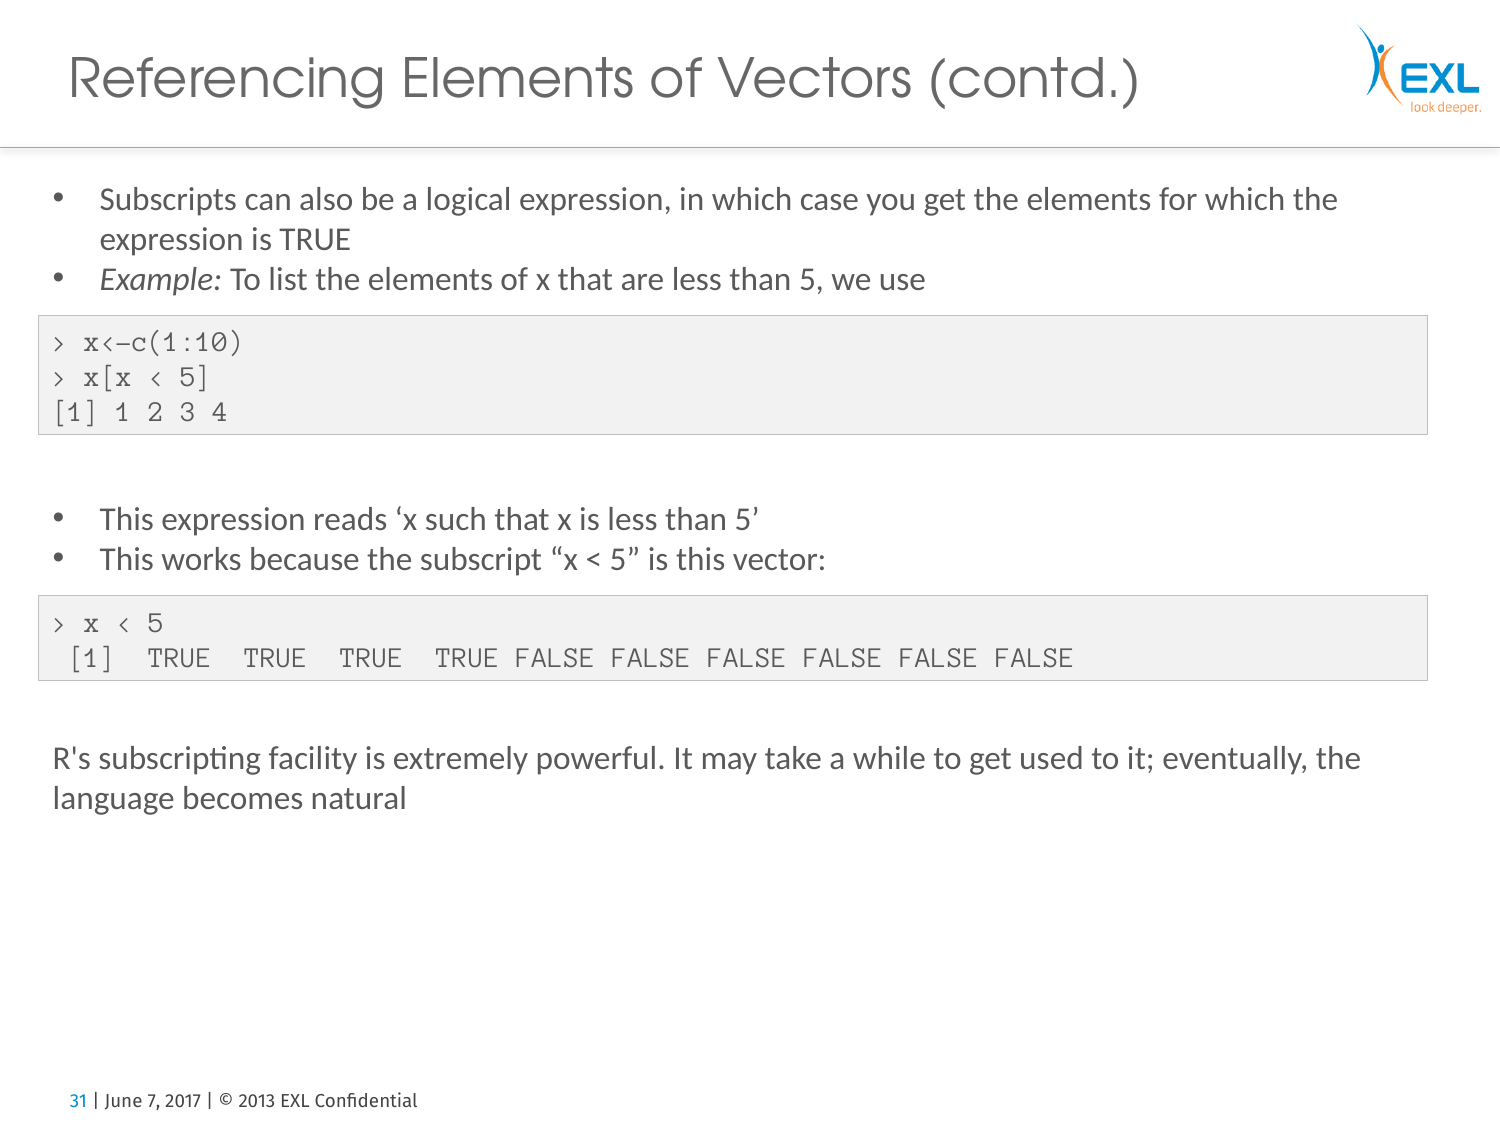

# Referencing Elements of Vectors (contd.)
Subscripts can also be a logical expression, in which case you get the elements for which the expression is TRUE
Example: To list the elements of x that are less than 5, we use

This expression reads ‘x such that x is less than 5’
This works because the subscript “x < 5” is this vector:

R's subscripting facility is extremely powerful. It may take a while to get used to it; eventually, the language becomes natural
> x<-c(1:10)
> x[x < 5]
[1] 1 2 3 4
> x < 5
 [1]  TRUE  TRUE  TRUE  TRUE FALSE FALSE FALSE FALSE FALSE FALSE